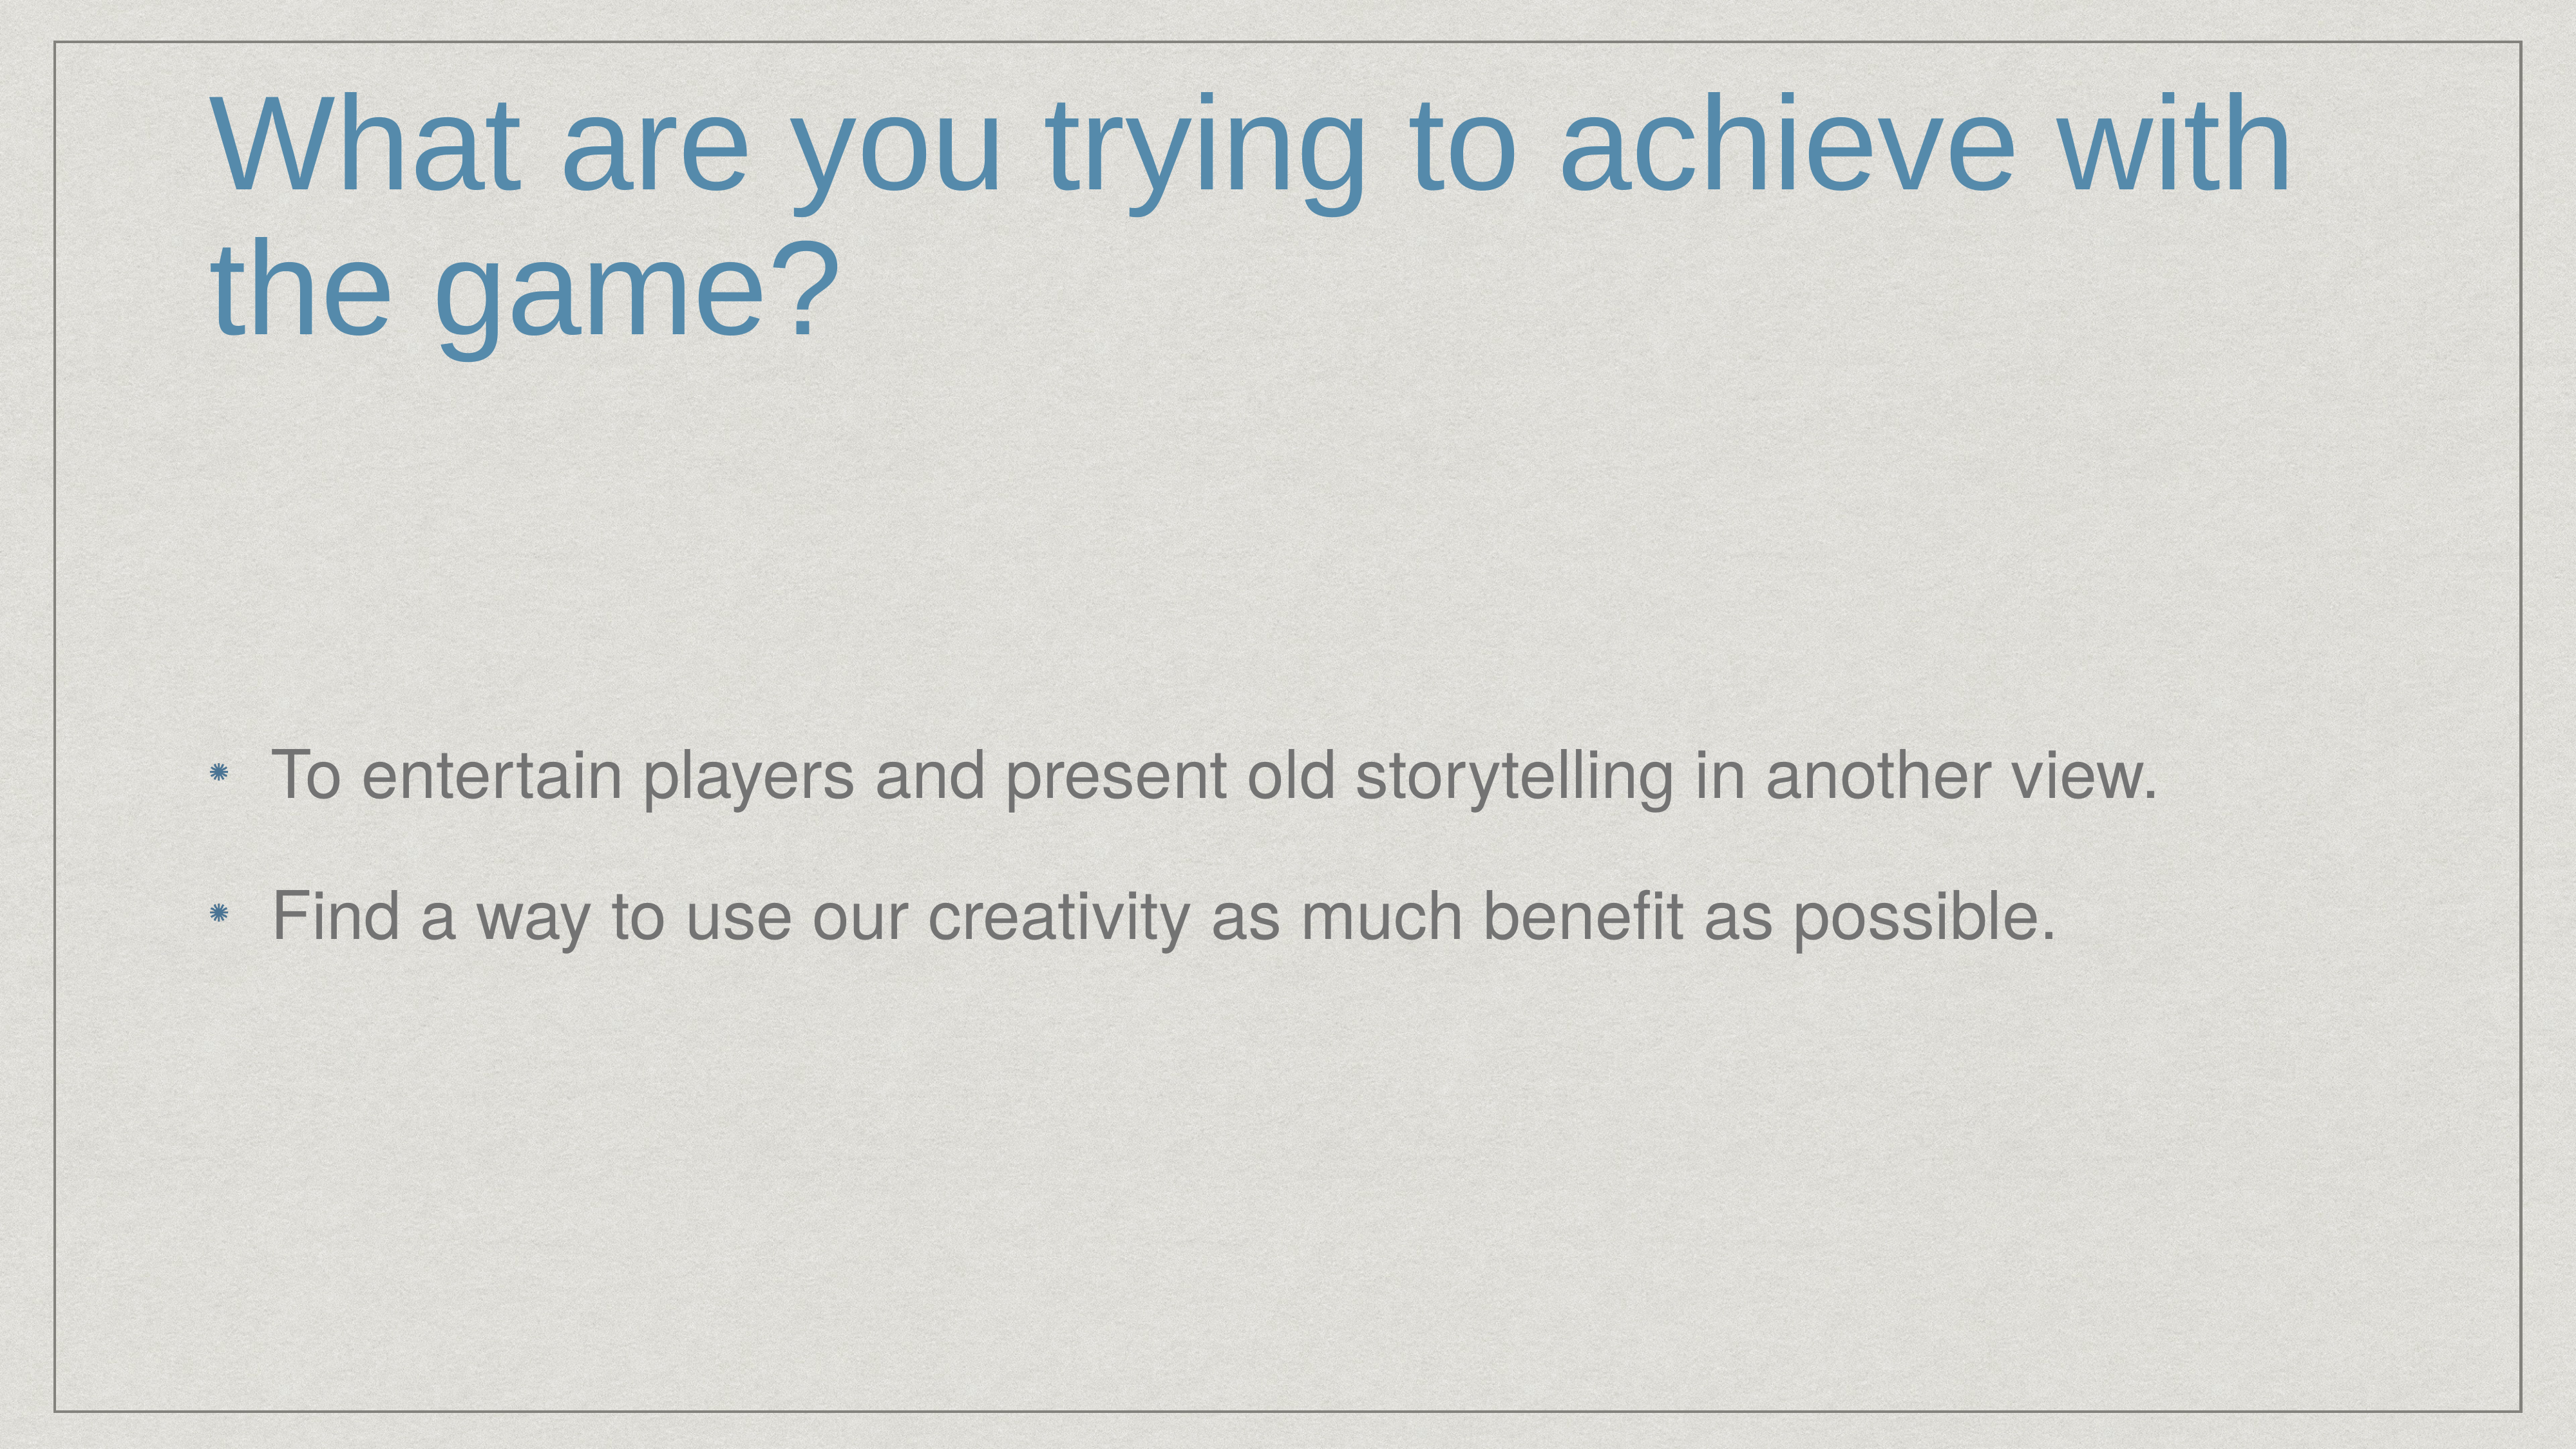

# What are you trying to achieve with the game?
To entertain players and present old storytelling in another view.
Find a way to use our creativity as much benefit as possible.